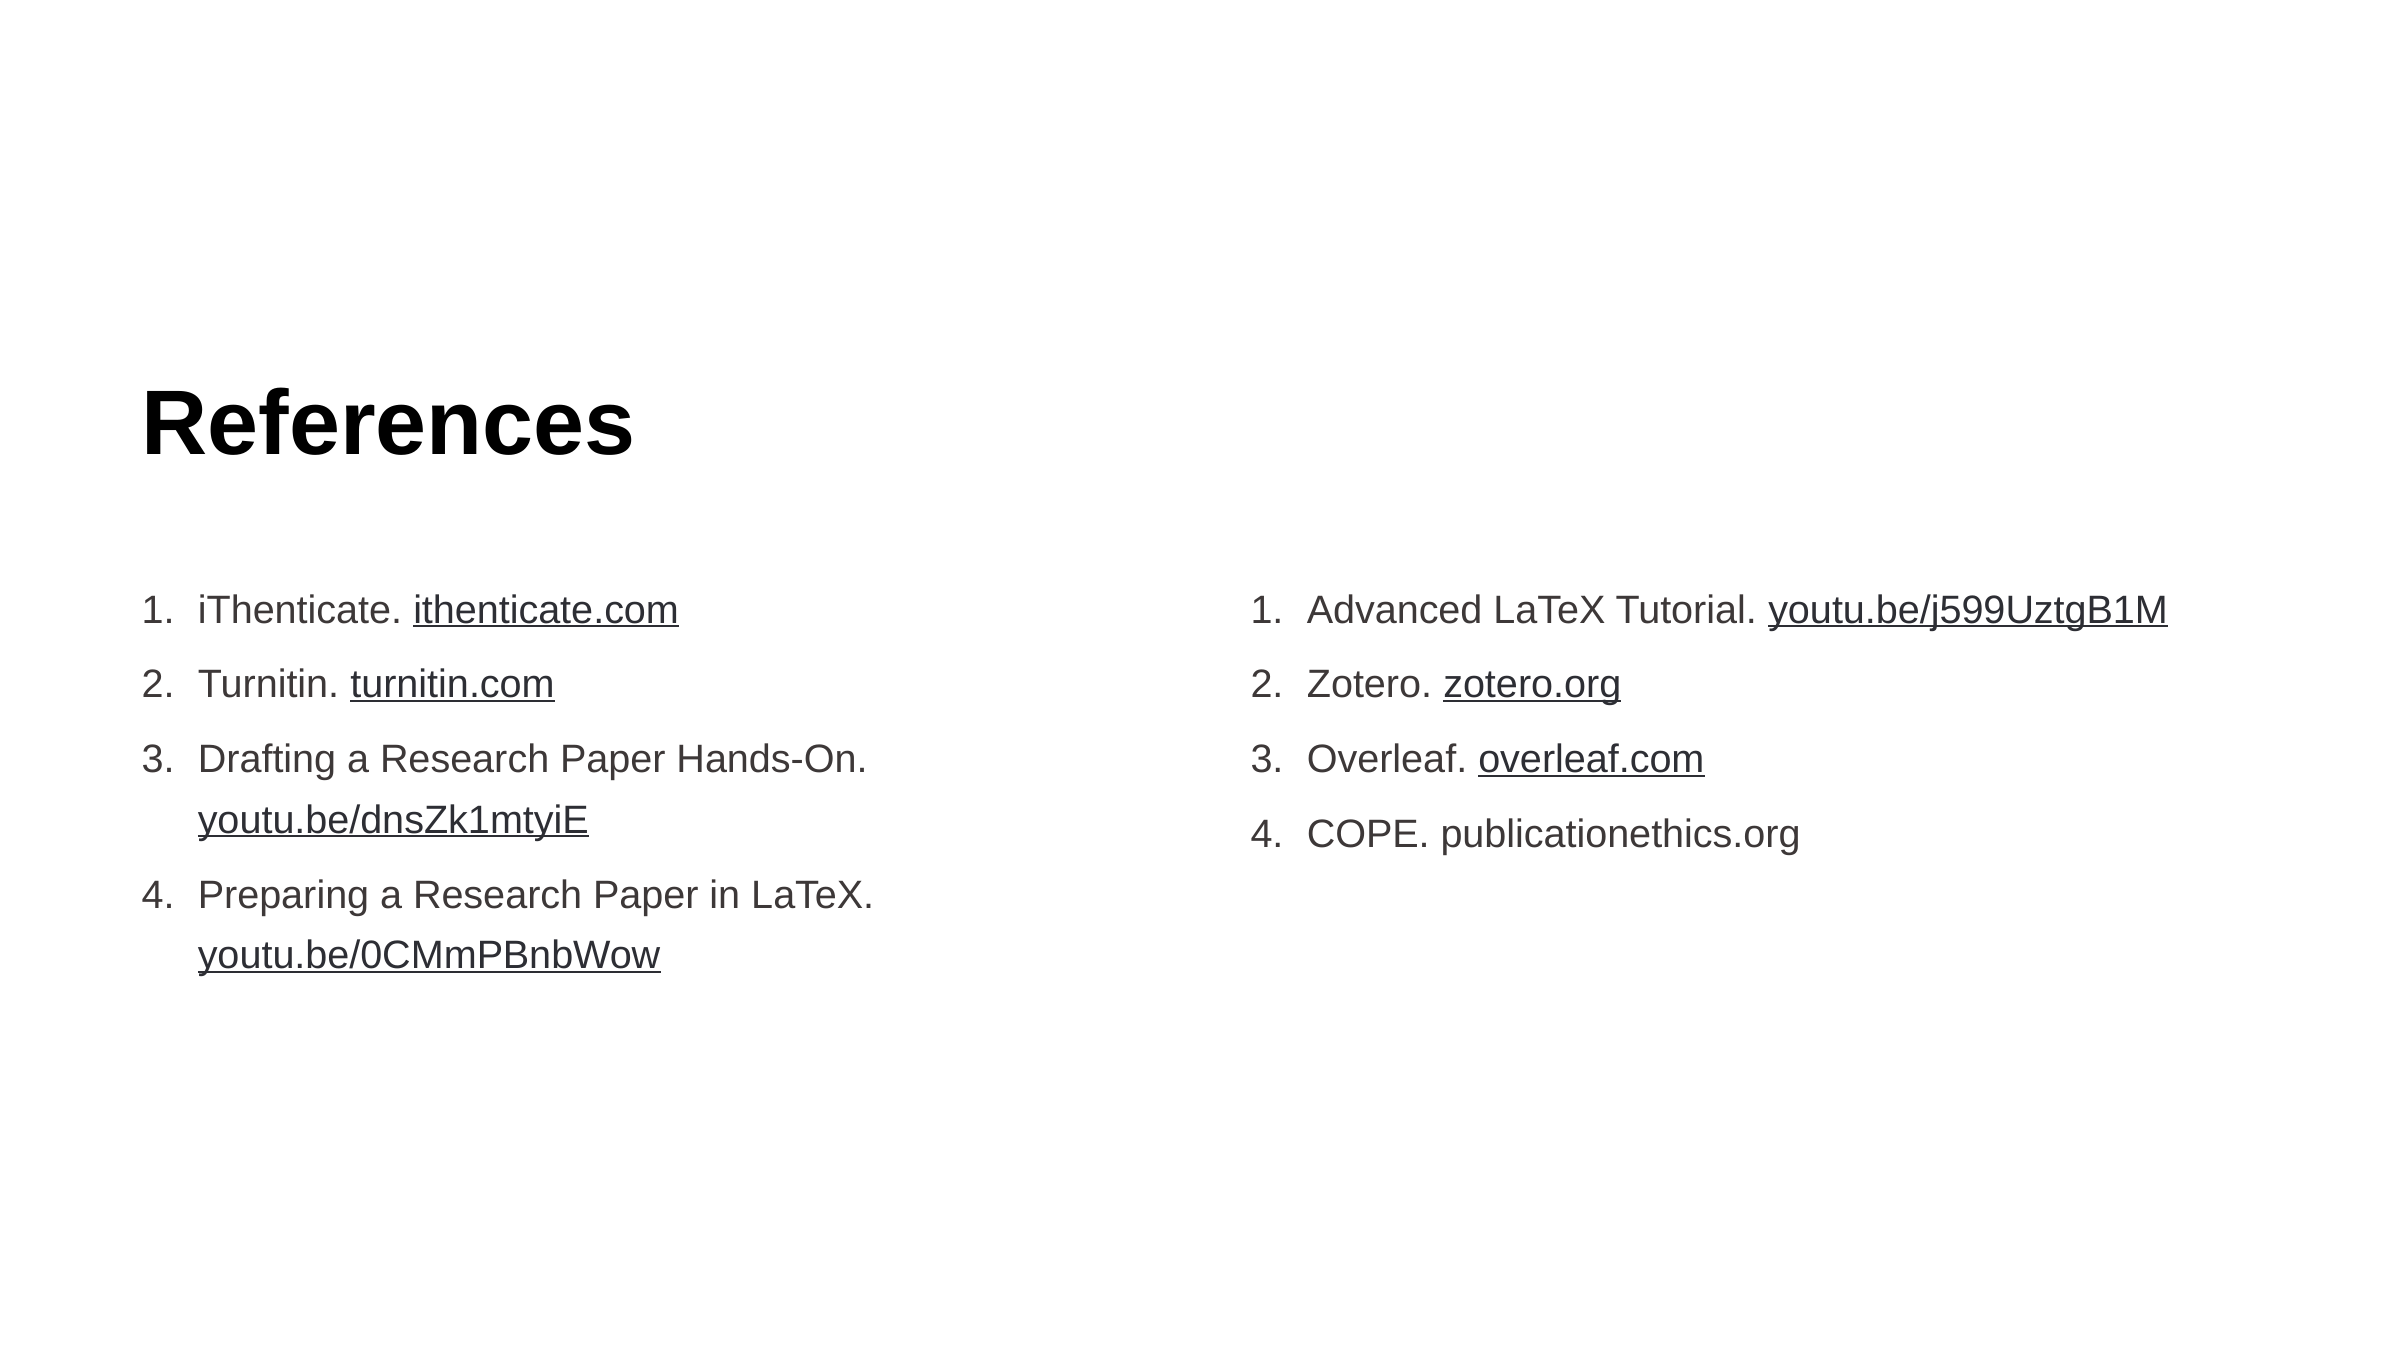

References
iThenticate. ithenticate.com
Advanced LaTeX Tutorial. youtu.be/j599UztgB1M
Turnitin. turnitin.com
Zotero. zotero.org
Drafting a Research Paper Hands-On. youtu.be/dnsZk1mtyiE
Overleaf. overleaf.com
COPE. publicationethics.org
Preparing a Research Paper in LaTeX. youtu.be/0CMmPBnbWow